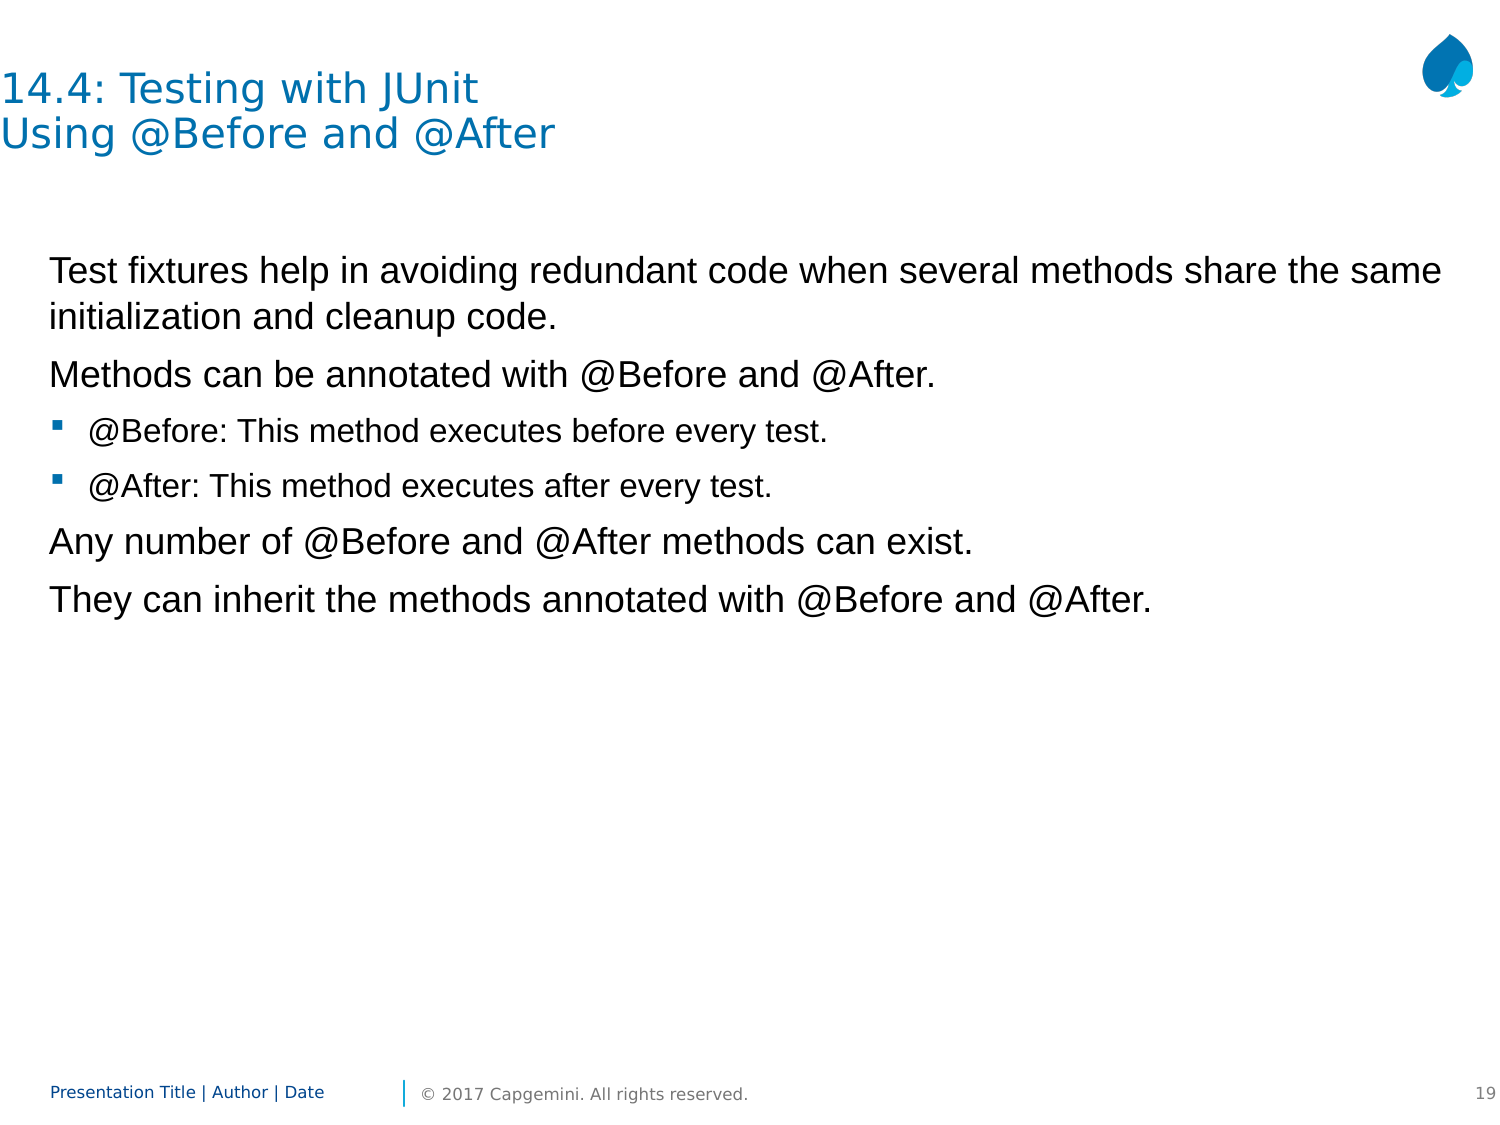

14.4: Testing with JUnit
Using @Before and @After
Test fixtures help in avoiding redundant code when several methods share the same initialization and cleanup code.
Methods can be annotated with @Before and @After.
@Before: This method executes before every test.
@After: This method executes after every test.
Any number of @Before and @After methods can exist.
They can inherit the methods annotated with @Before and @After.